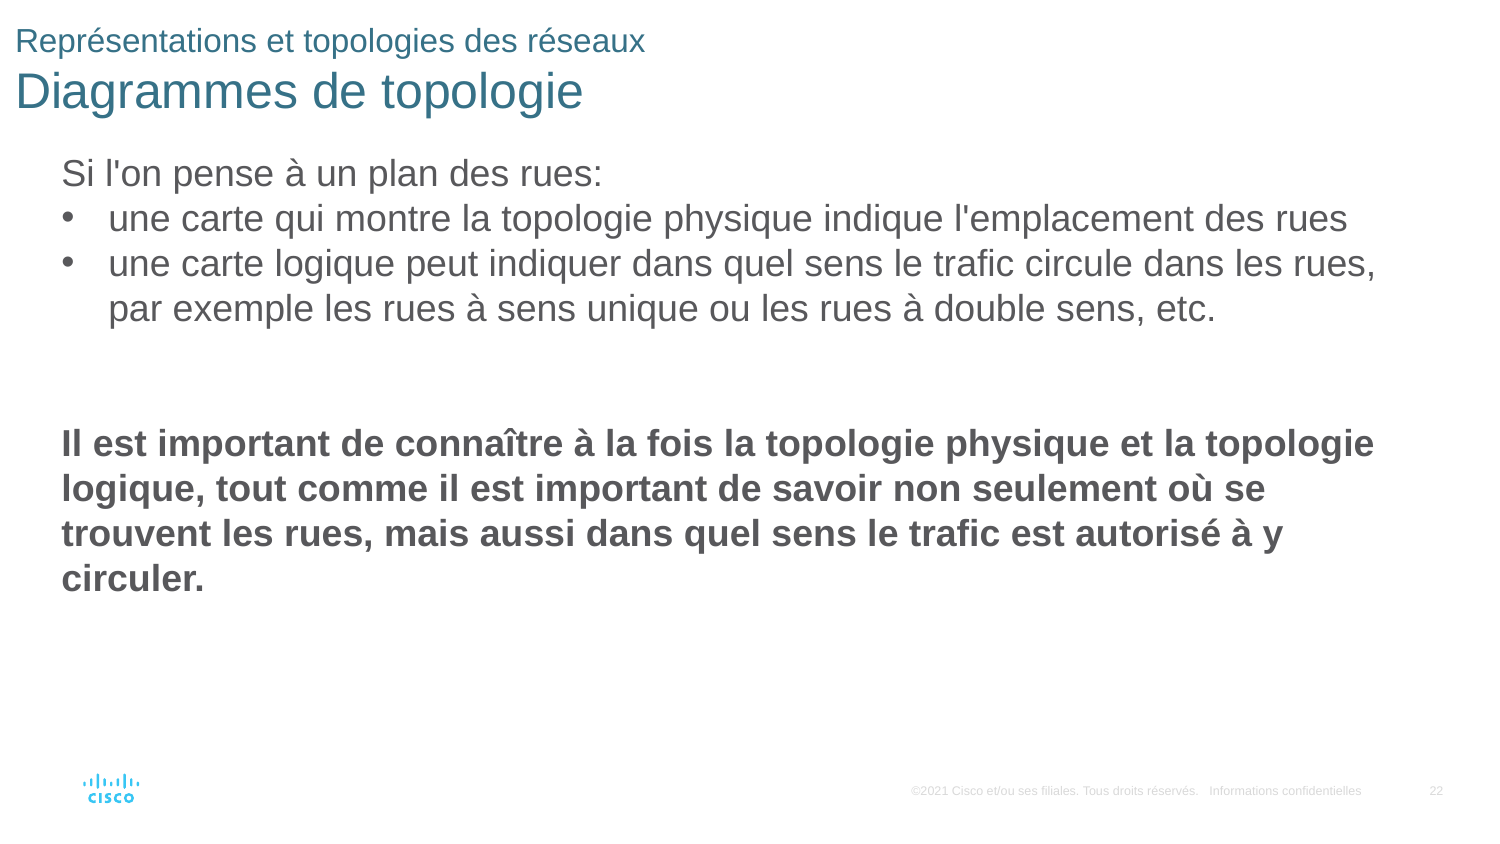

# Représentations et topologies des réseaux Diagrammes de topologie
Si l'on pense à un plan des rues:
une carte qui montre la topologie physique indique l'emplacement des rues
une carte logique peut indiquer dans quel sens le trafic circule dans les rues, par exemple les rues à sens unique ou les rues à double sens, etc.

Il est important de connaître à la fois la topologie physique et la topologie logique, tout comme il est important de savoir non seulement où se trouvent les rues, mais aussi dans quel sens le trafic est autorisé à y circuler.